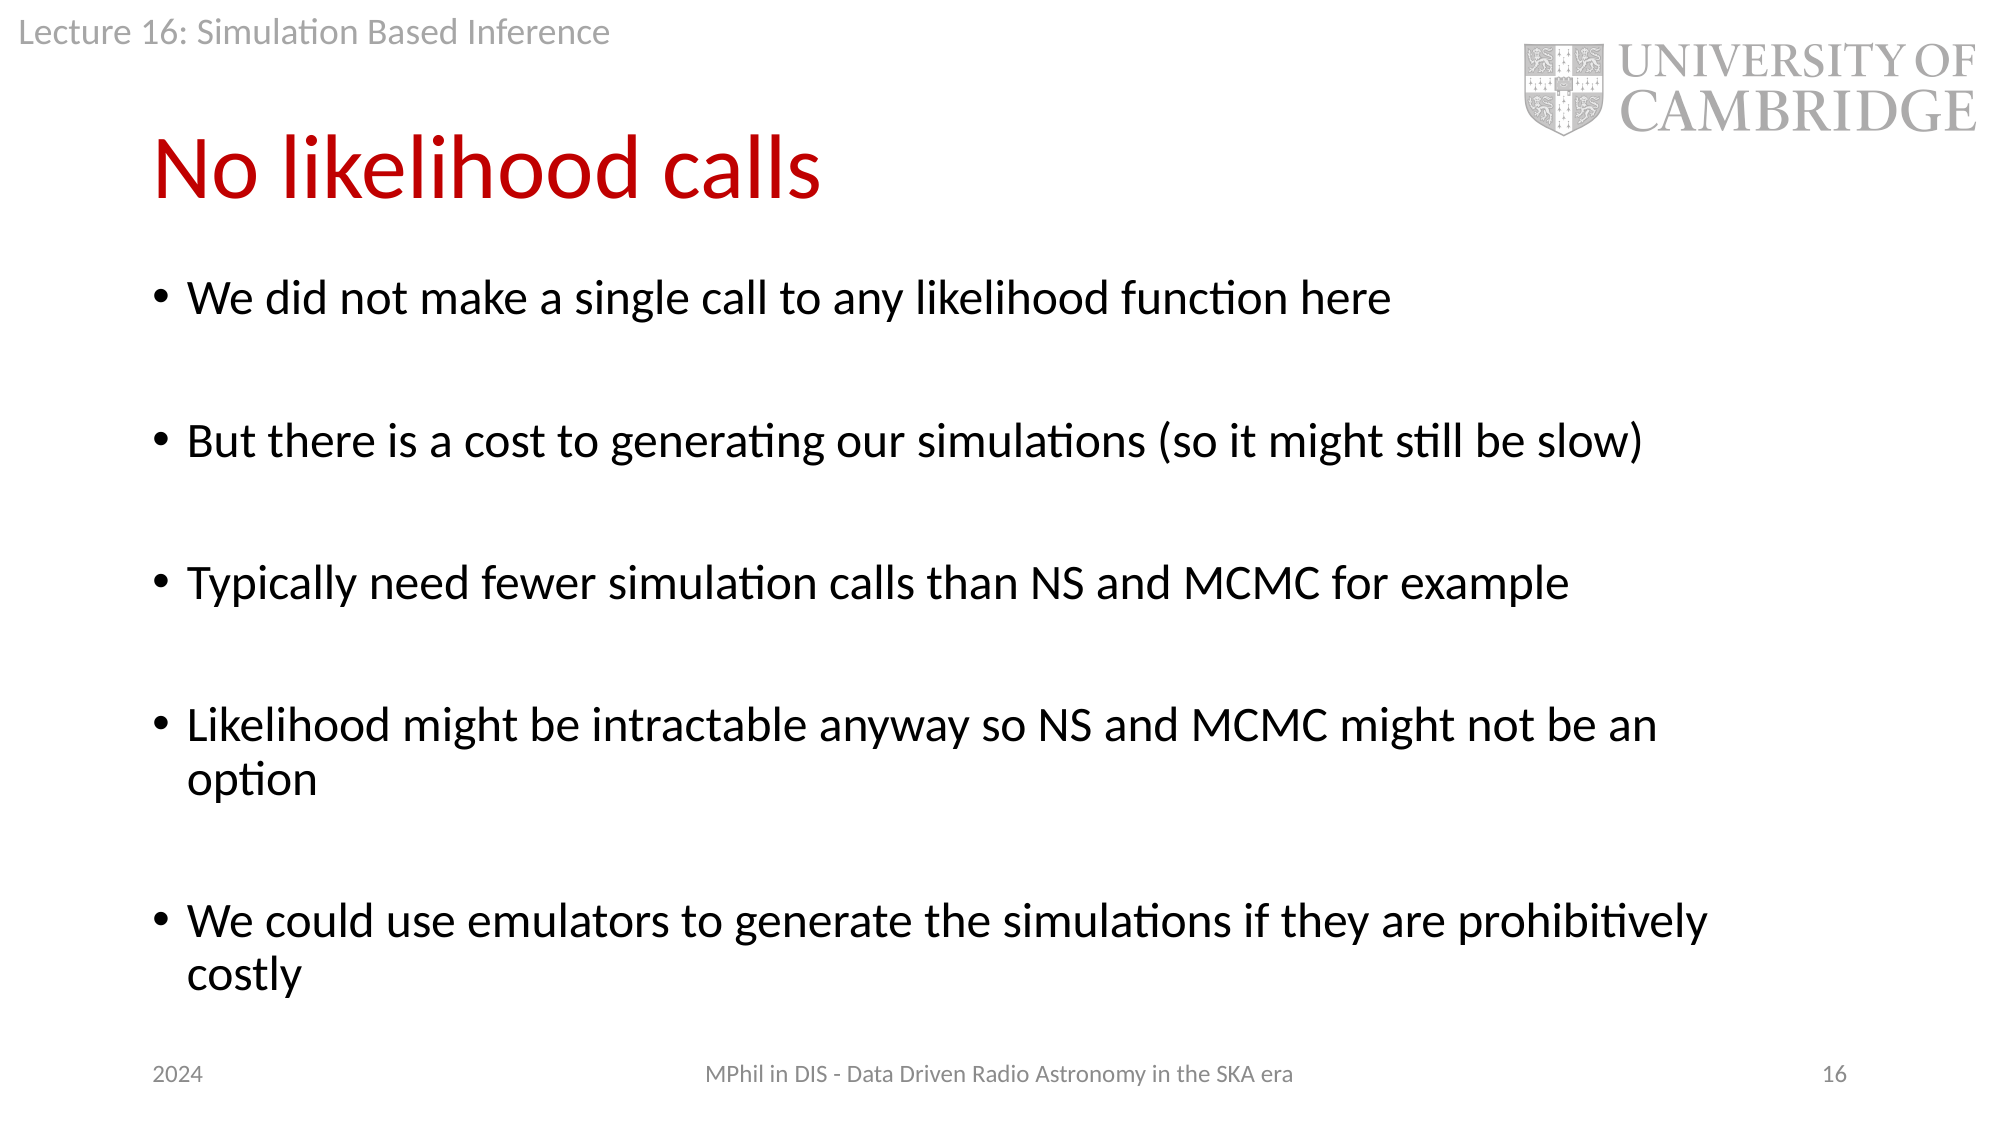

# No likelihood calls
We did not make a single call to any likelihood function here

But there is a cost to generating our simulations (so it might still be slow)

Typically need fewer simulation calls than NS and MCMC for example

Likelihood might be intractable anyway so NS and MCMC might not be an option

We could use emulators to generate the simulations if they are prohibitively costly
2024
MPhil in DIS - Data Driven Radio Astronomy in the SKA era
16